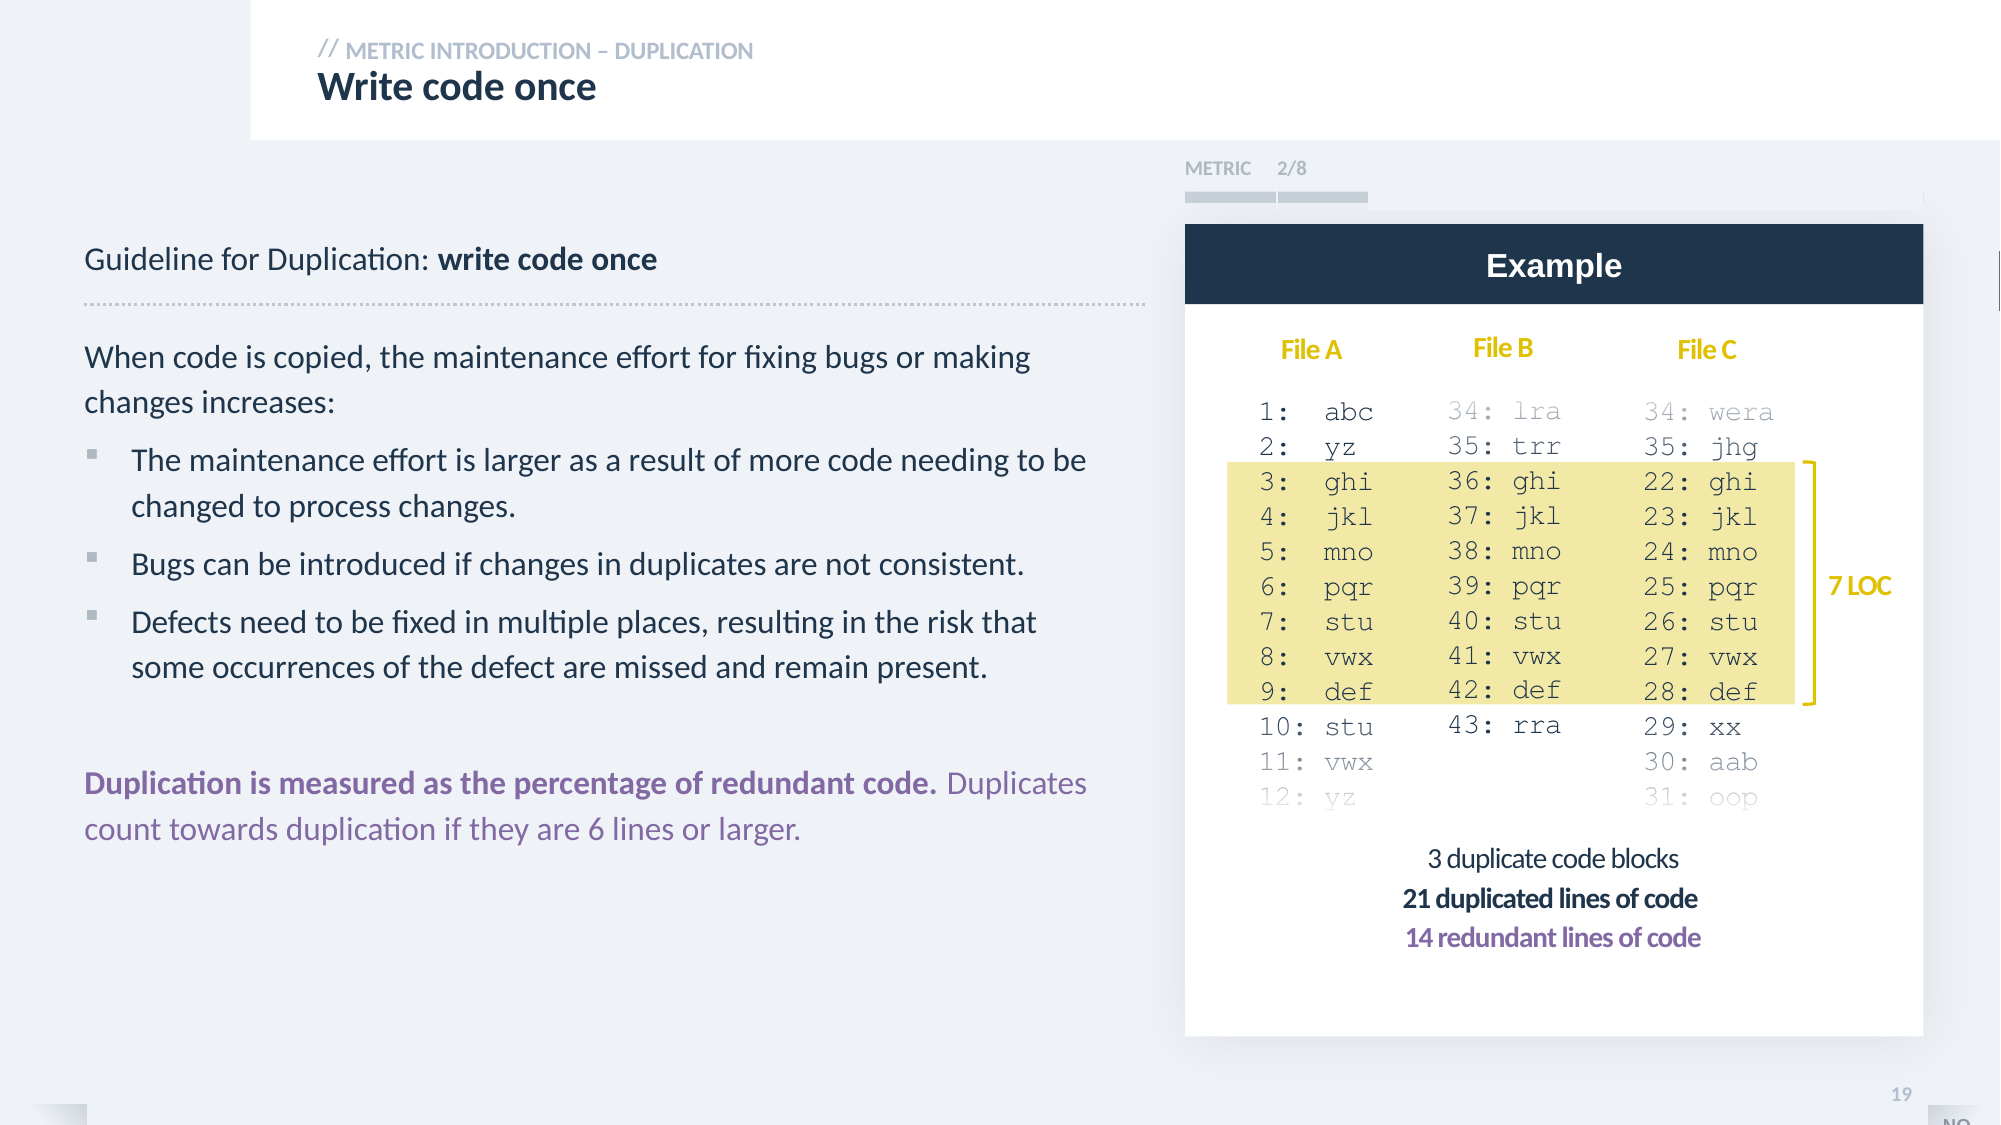

METRIC INTRODUCTION – DUPLICATION
# Write code once
| METRIC | 2/8 |  |  |  |  |  |  |
| --- | --- | --- | --- | --- | --- | --- | --- |

Example
Guideline for Duplication: write code once
When code is copied, the maintenance effort for fixing bugs or making changes increases:
The maintenance effort is larger as a result of more code needing to be changed to process changes.
Bugs can be introduced if changes in duplicates are not consistent.
Defects need to be fixed in multiple places, resulting in the risk that some occurrences of the defect are missed and remain present.

Duplication is measured as the percentage of redundant code. Duplicates count towards duplication if they are 6 lines or larger.

File B
File A
File C
34: lra
35: trr
36: ghi
37: jkl
38: mno
39: pqr
40: stu
41: vwx
42: def
43: rra

1:  abc
2:  yz
3:  ghi
4:  jkl
5:  mno
6:  pqr
7:  stu
8:  vwx
9:  def
10: stu
11: vwx
12: yz

34: wera
35: jhg
22: ghi
23: jkl
24: mno
25: pqr
26: stu
27: vwx
28: def
29: xx
30: aab
31: oop

7 LOC

3 duplicate code blocks
21 duplicated lines of code
14 redundant lines of code
19